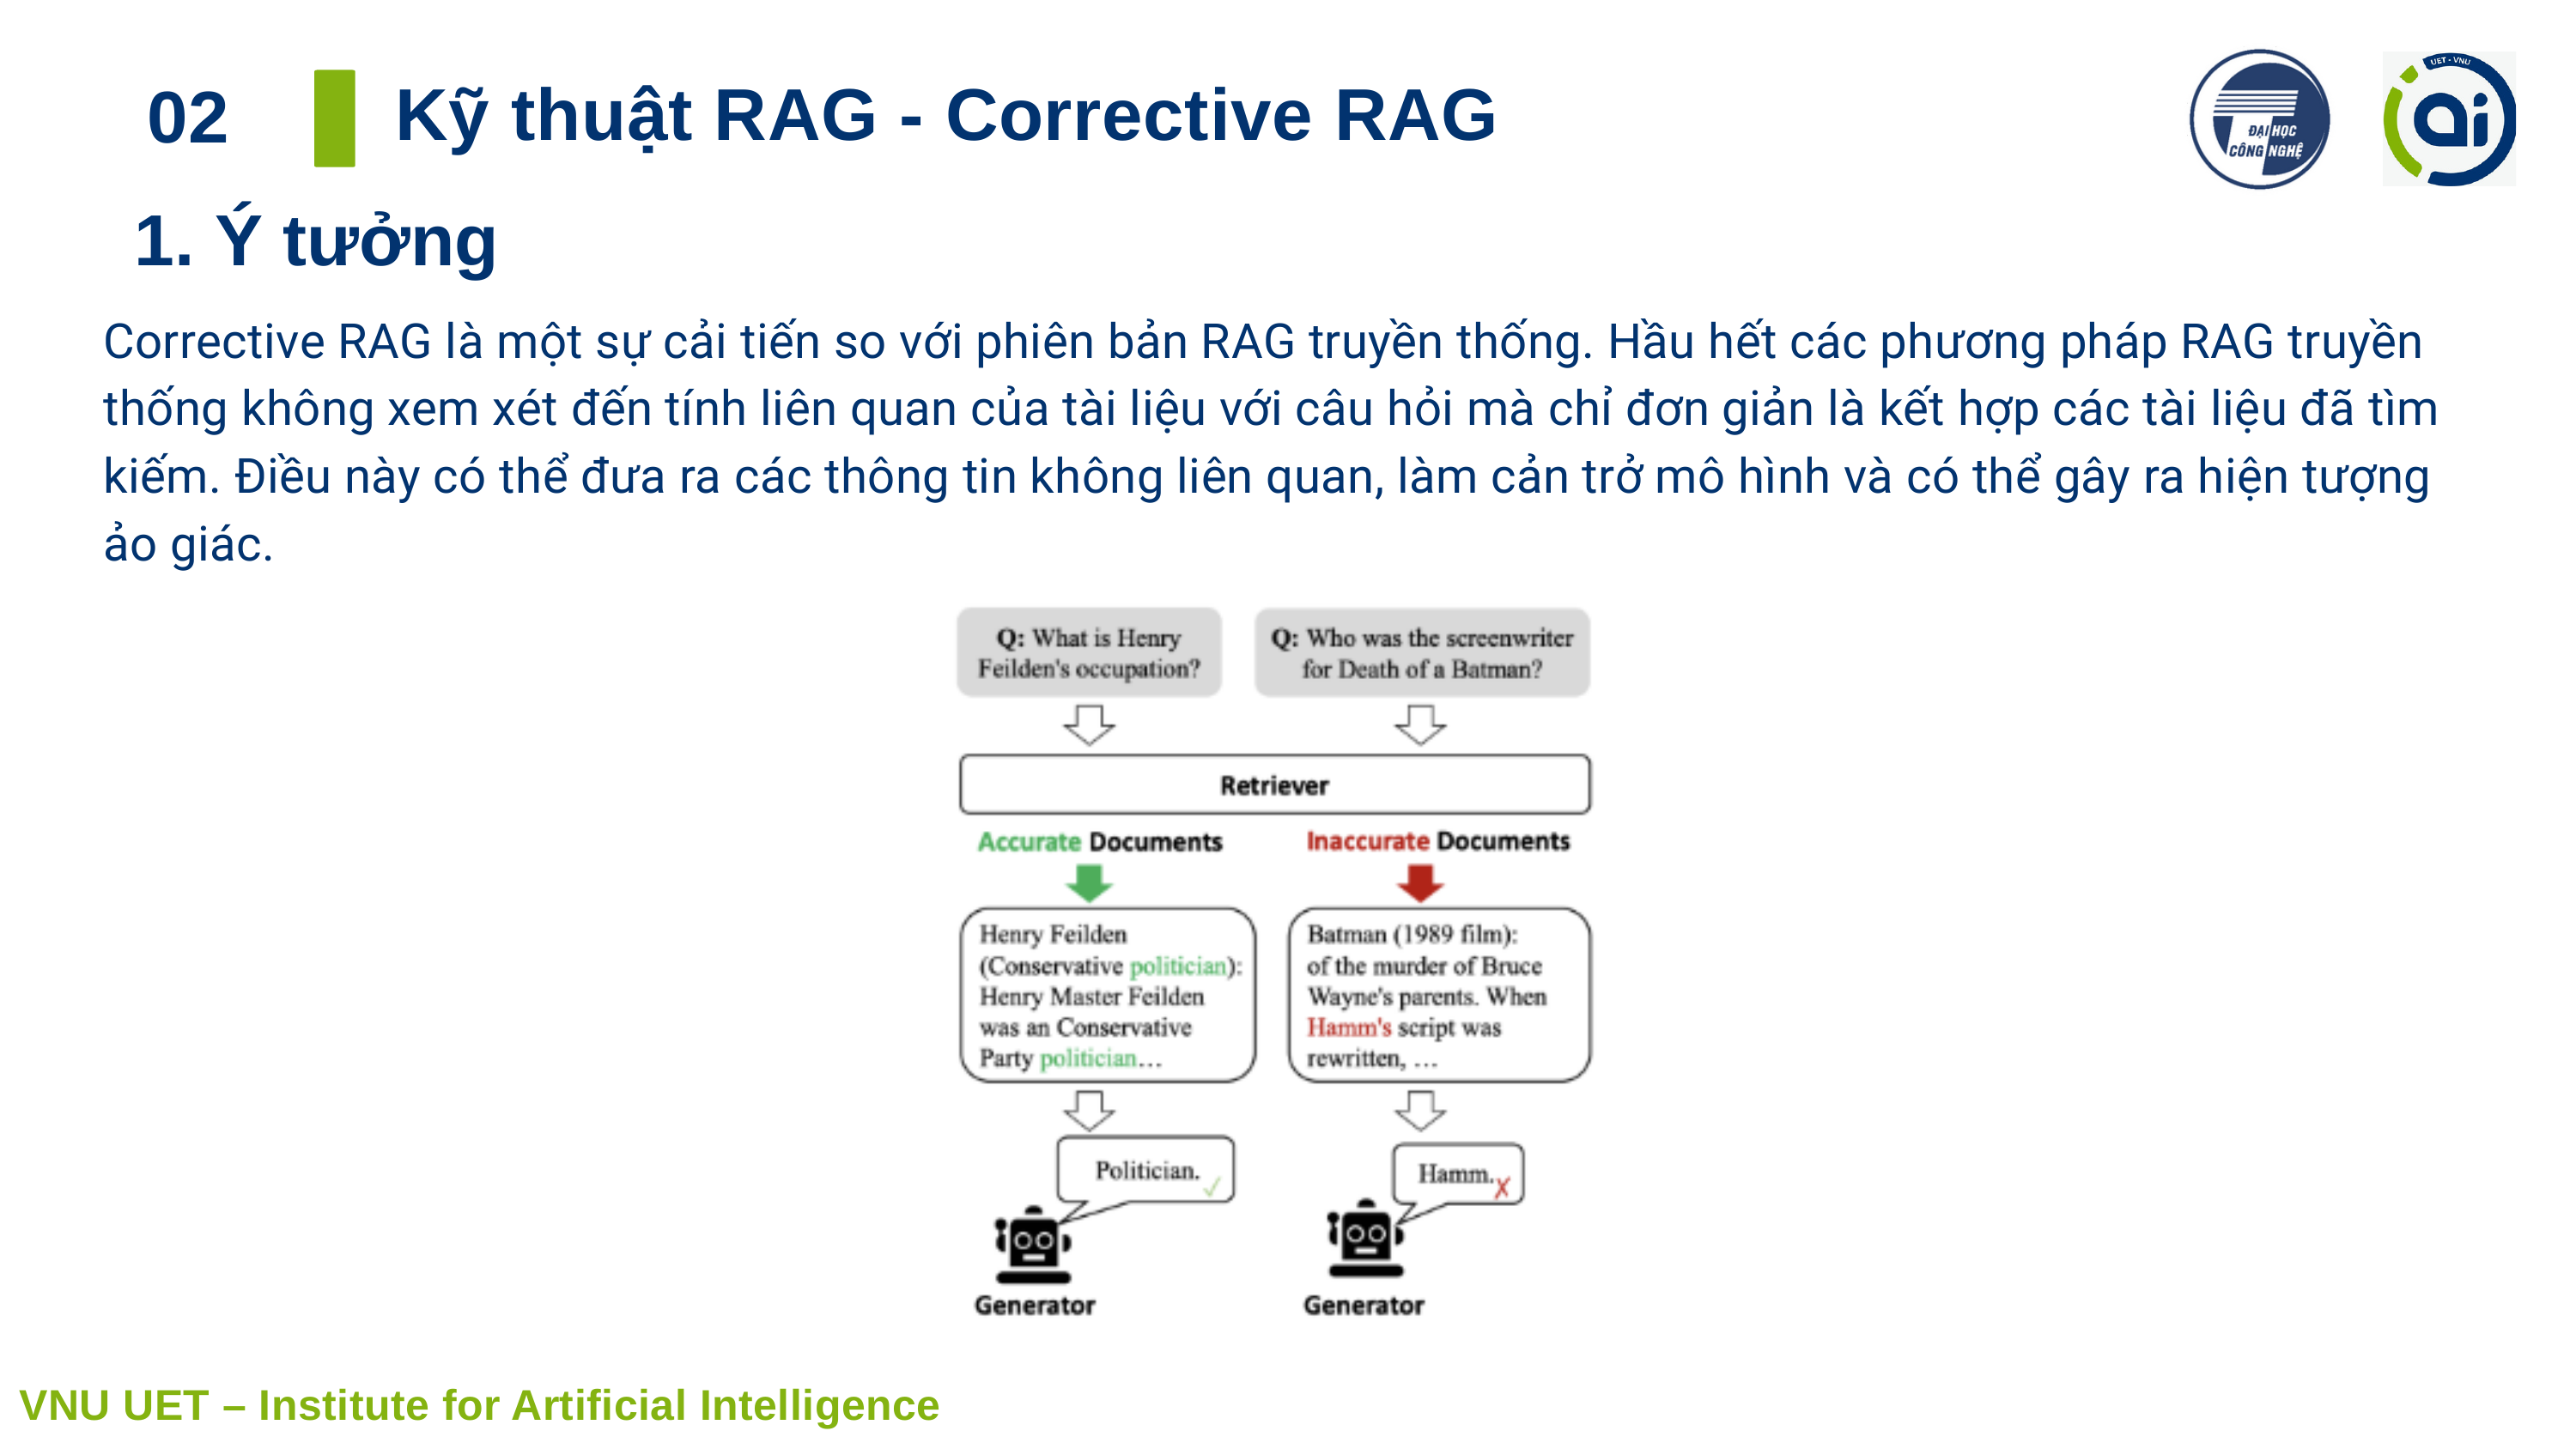

Kỹ thuật RAG - Corrective RAG

02

1. Ý tưởng
Corrective RAG là một sự cải tiến so với phiên bản RAG truyền thống. Hầu hết các phương pháp RAG truyền thống không xem xét đến tính liên quan của tài liệu với câu hỏi mà chỉ đơn giản là kết hợp các tài liệu đã tìm kiếm. Điều này có thể đưa ra các thông tin không liên quan, làm cản trở mô hình và có thể gây ra hiện tượng ảo giác.

 VNU UET – Institute for Artificial Intelligence